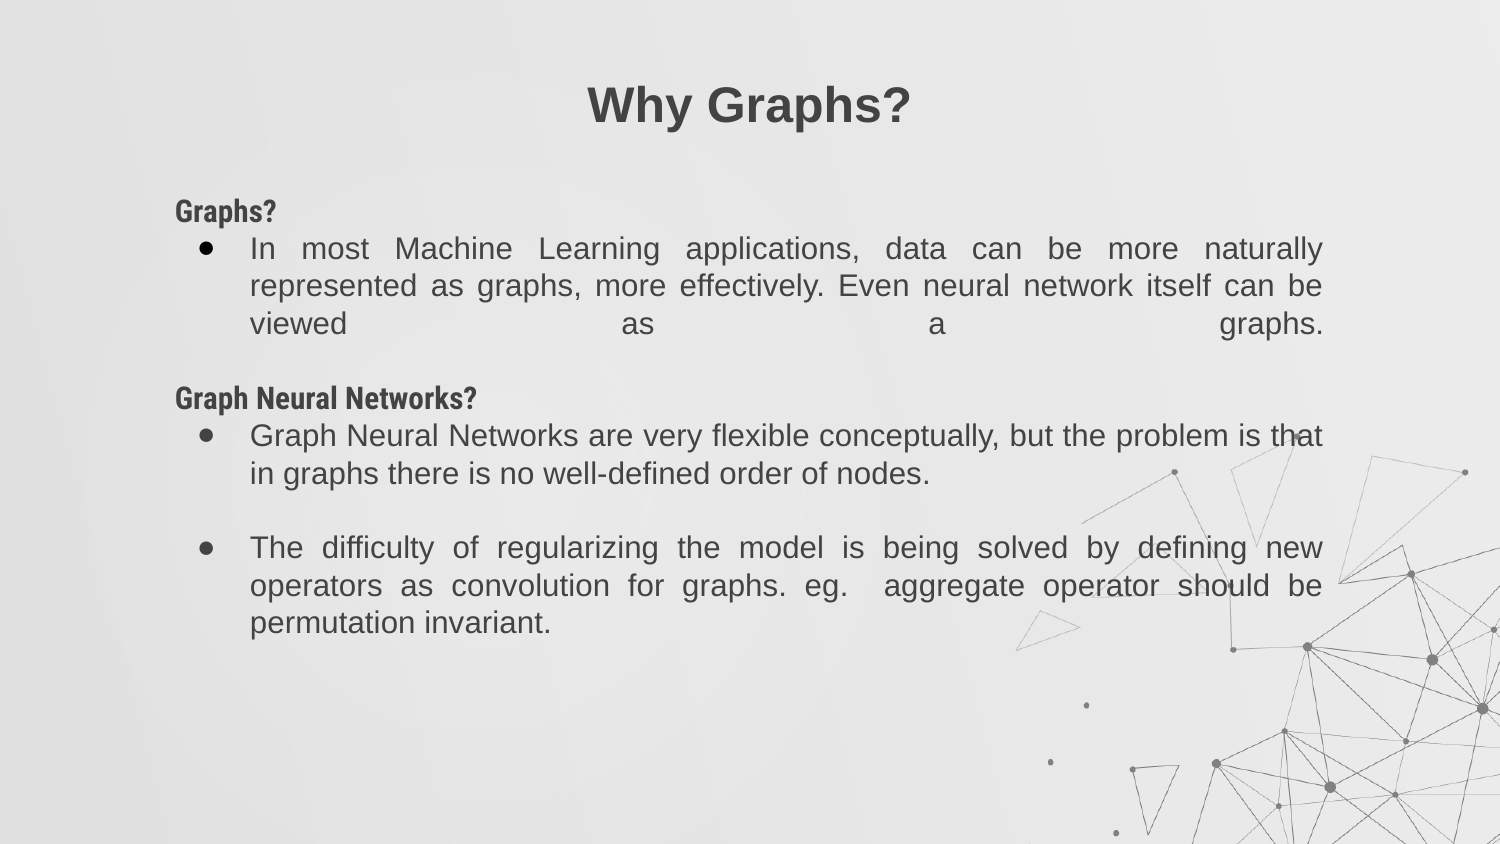

# Why Graphs?
Graphs?
In most Machine Learning applications, data can be more naturally represented as graphs, more effectively. Even neural network itself can be viewed as a graphs.
Graph Neural Networks?
Graph Neural Networks are very flexible conceptually, but the problem is that in graphs there is no well-defined order of nodes.

The difficulty of regularizing the model is being solved by defining new operators as convolution for graphs. eg.  aggregate operator should be permutation invariant.